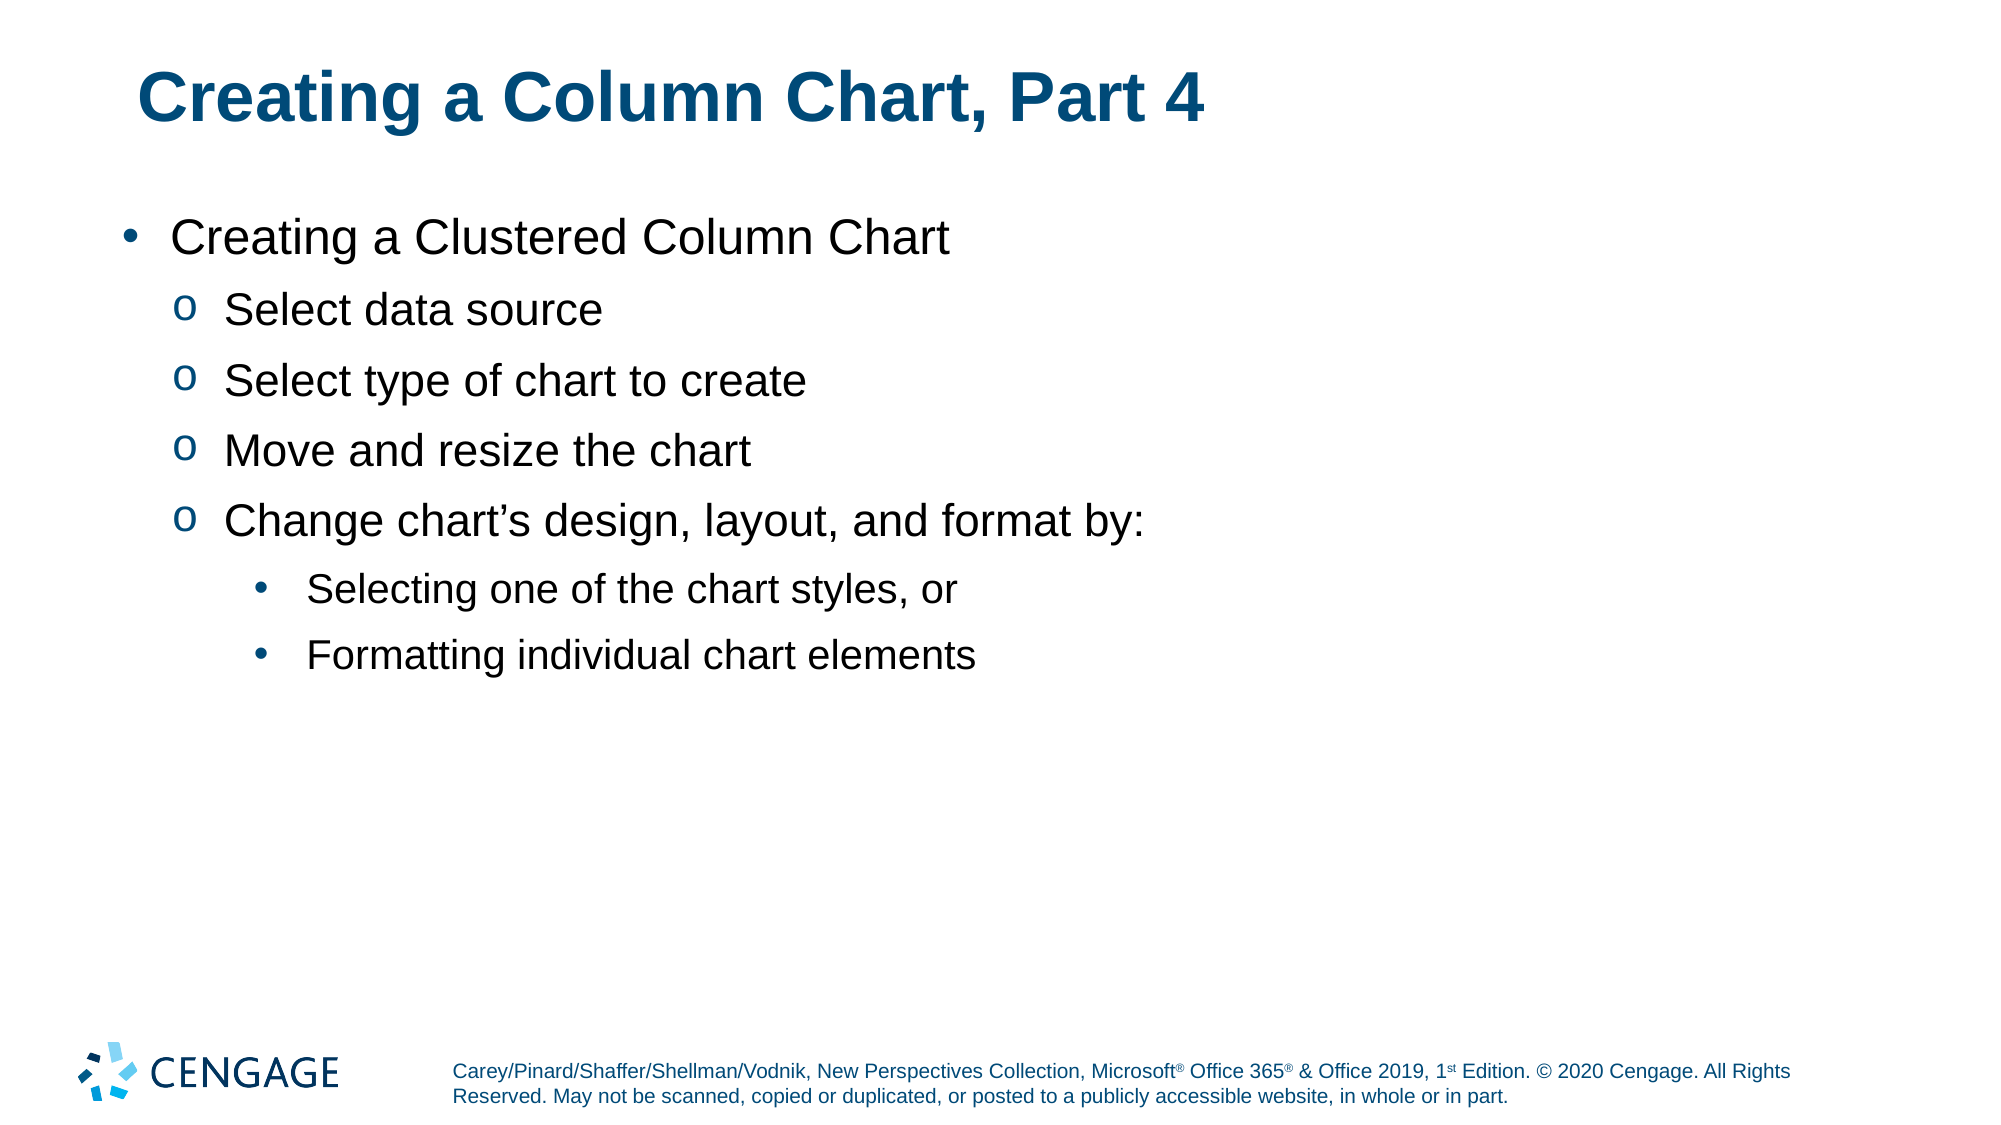

# Creating a Column Chart, Part 4
Creating a Clustered Column Chart
Select data source
Select type of chart to create
Move and resize the chart
Change chart’s design, layout, and format by:
Selecting one of the chart styles, or
Formatting individual chart elements